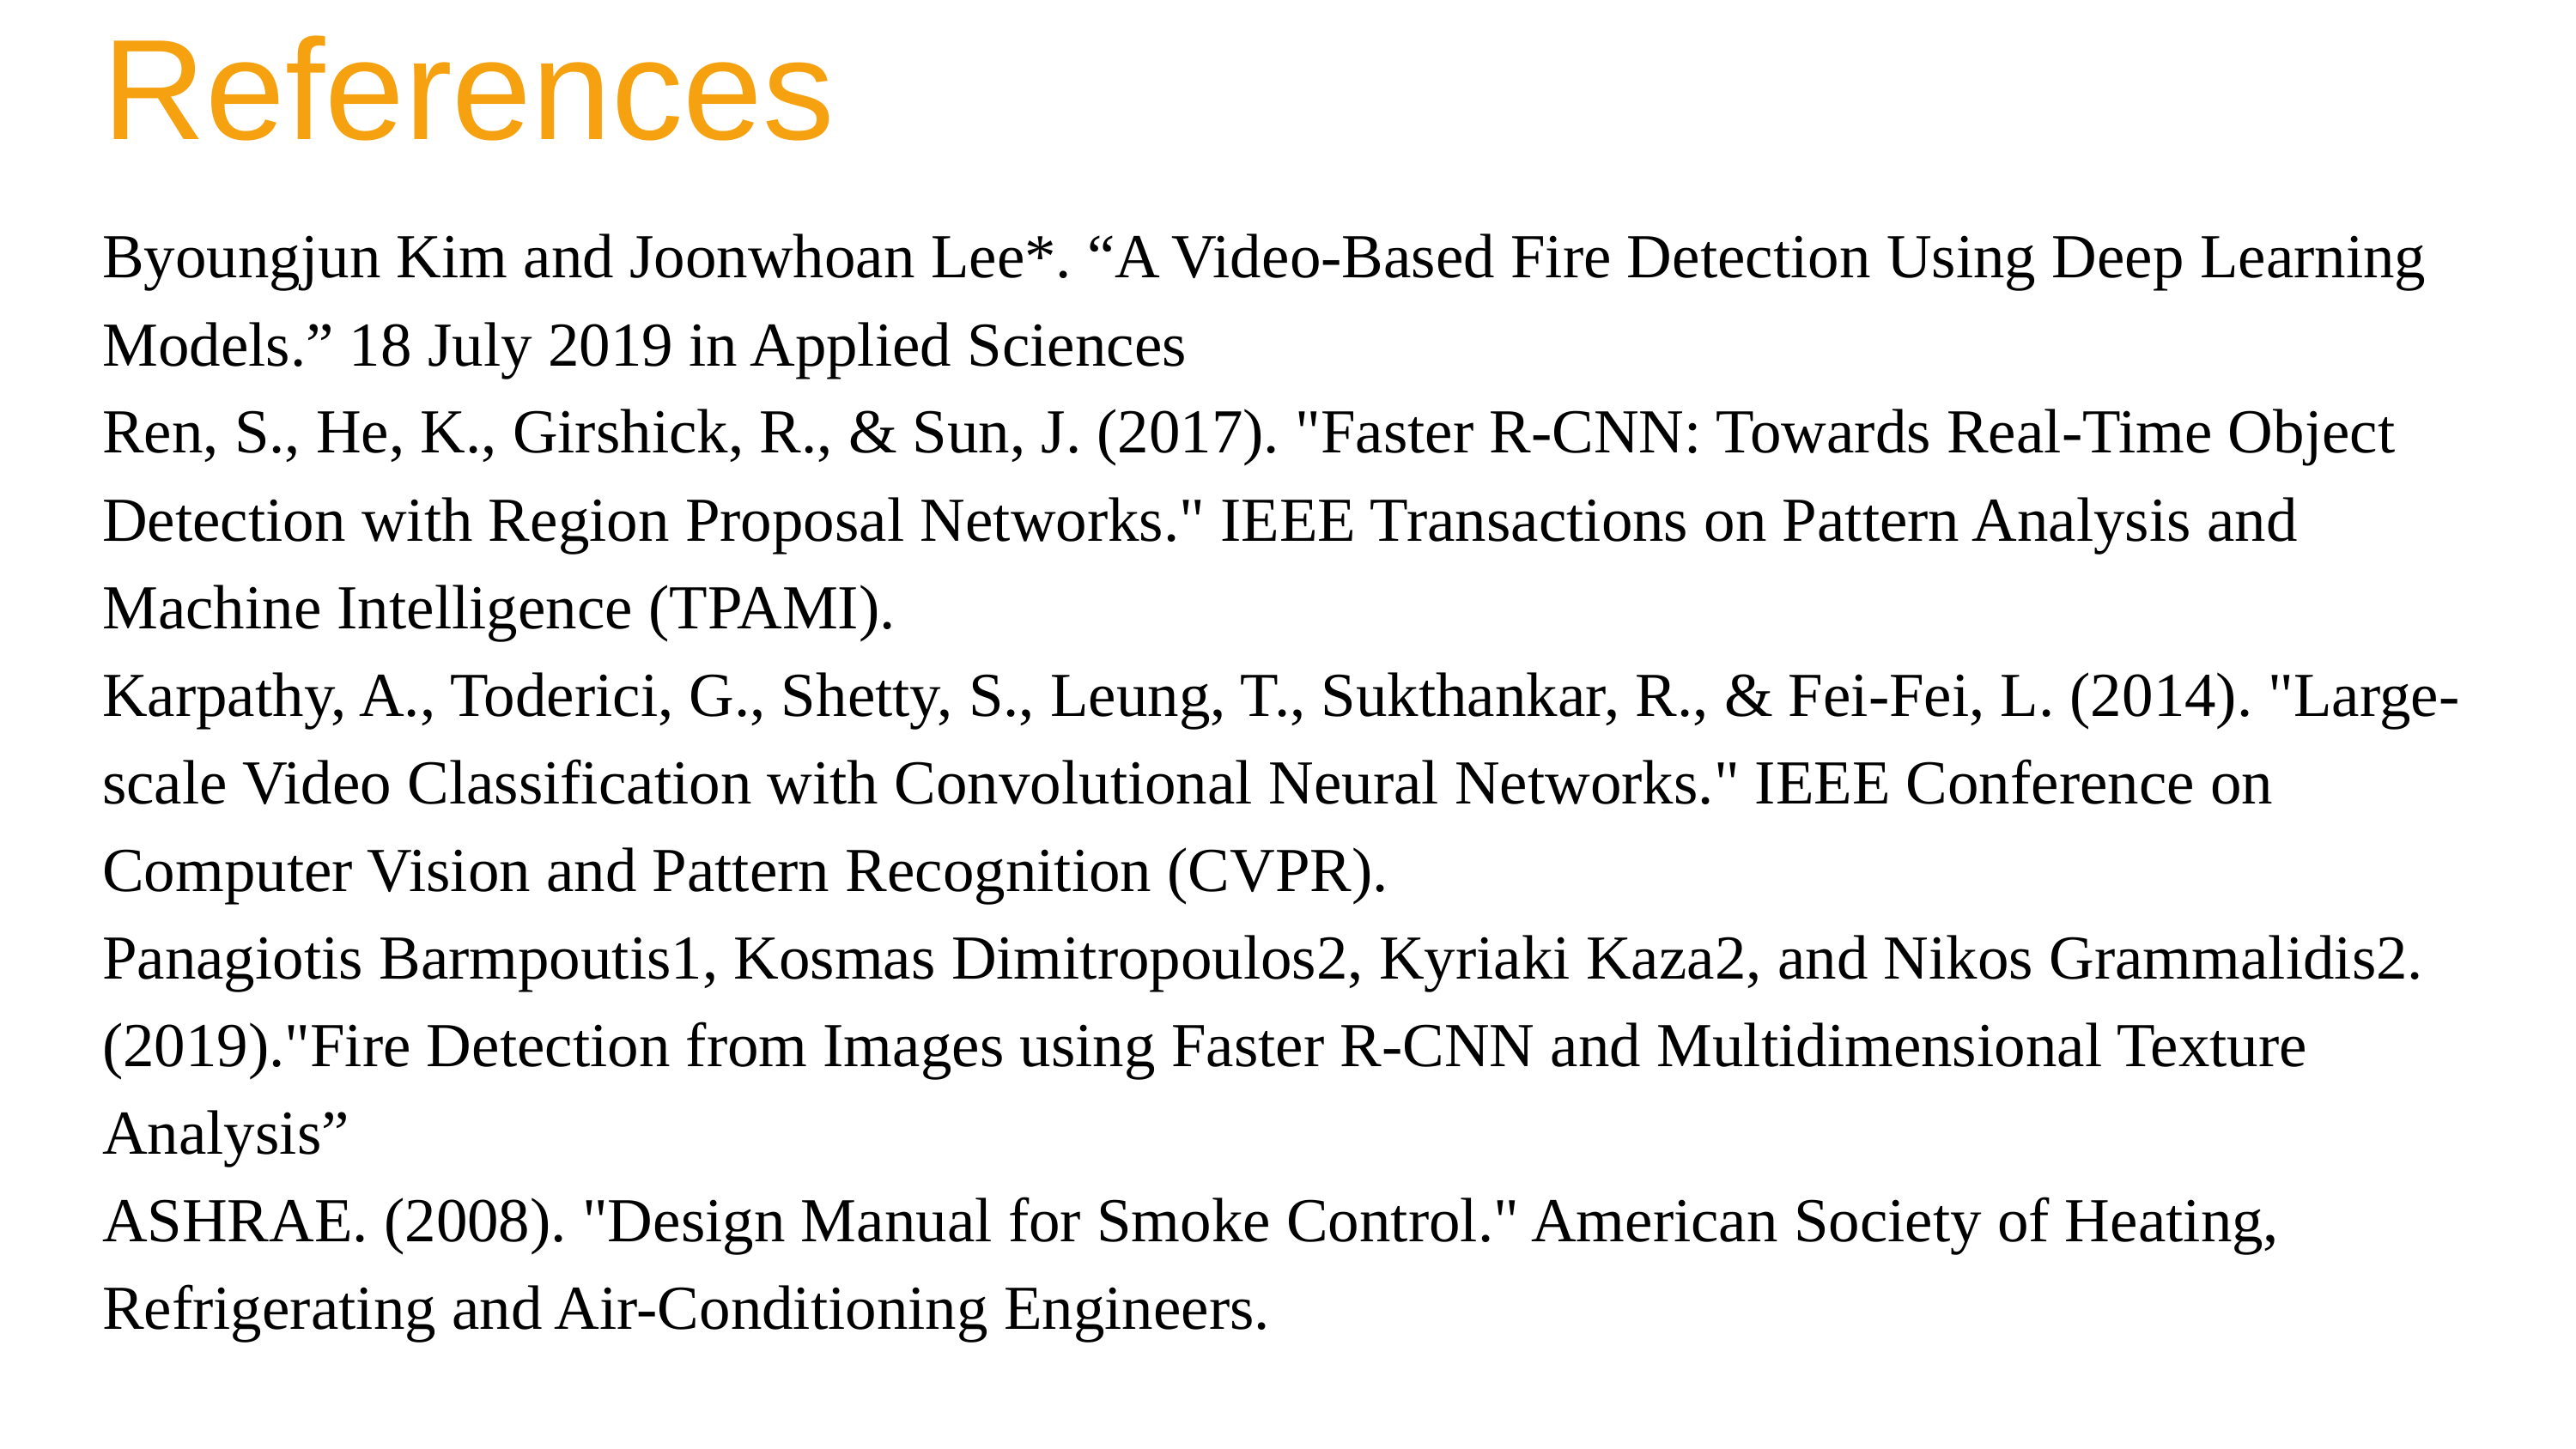

References
Byoungjun Kim and Joonwhoan Lee*. “A Video-Based Fire Detection Using Deep Learning Models.” 18 July 2019 in Applied Sciences
Ren, S., He, K., Girshick, R., & Sun, J. (2017). "Faster R-CNN: Towards Real-Time Object Detection with Region Proposal Networks." IEEE Transactions on Pattern Analysis and Machine Intelligence (TPAMI).
Karpathy, A., Toderici, G., Shetty, S., Leung, T., Sukthankar, R., & Fei-Fei, L. (2014). "Large-scale Video Classification with Convolutional Neural Networks." IEEE Conference on Computer Vision and Pattern Recognition (CVPR).
Panagiotis Barmpoutis1, Kosmas Dimitropoulos2, Kyriaki Kaza2, and Nikos Grammalidis2.(2019)."Fire Detection from Images using Faster R-CNN and Multidimensional Texture Analysis”
ASHRAE. (2008). "Design Manual for Smoke Control." American Society of Heating, Refrigerating and Air-Conditioning Engineers.